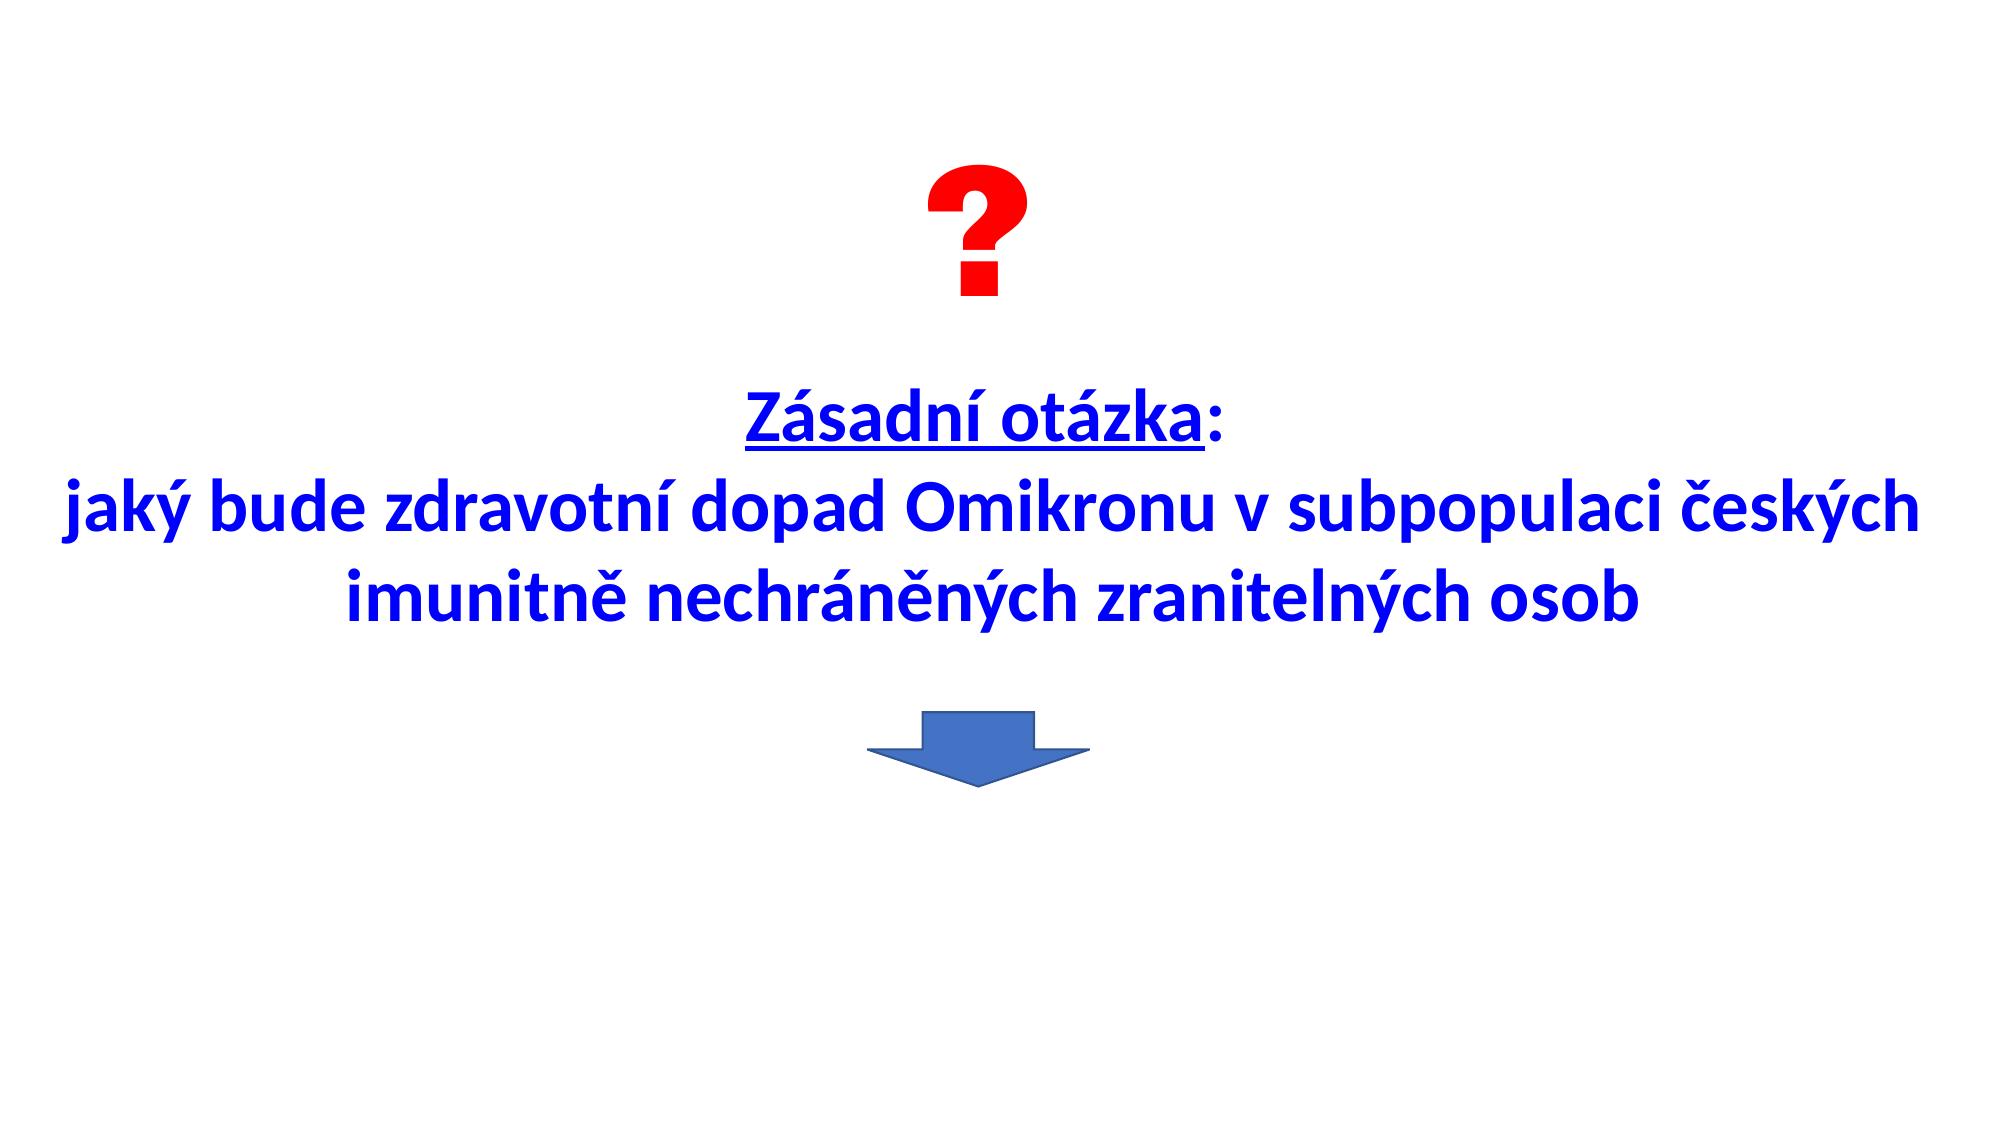

?
Zásadní otázka:
jaký bude zdravotní dopad Omikronu v subpopulaci českých imunitně nechráněných zranitelných osob